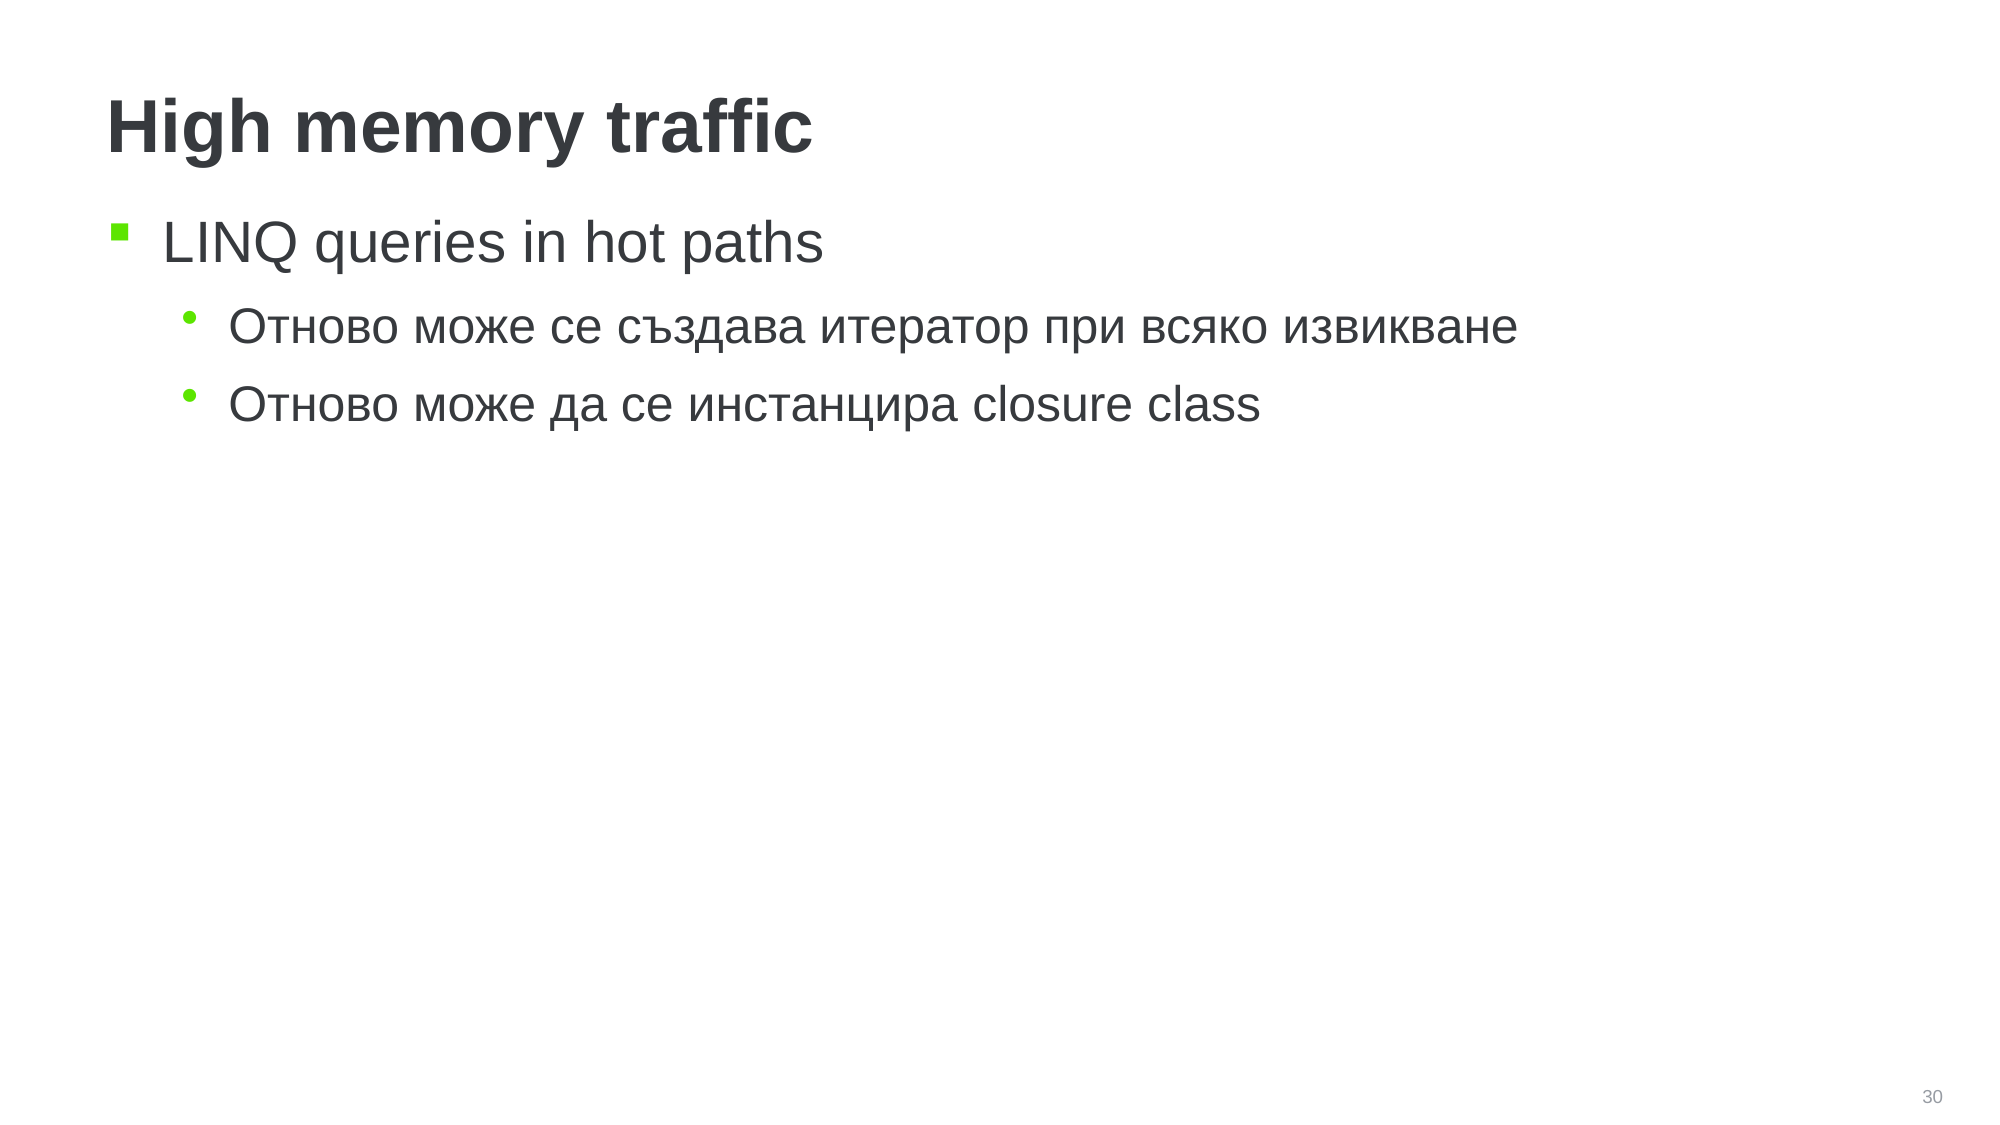

# High memory traffic
LINQ queries in hot paths
Отново може се създава итератор при всяко извикване
Отново може да се инстанцира closure class